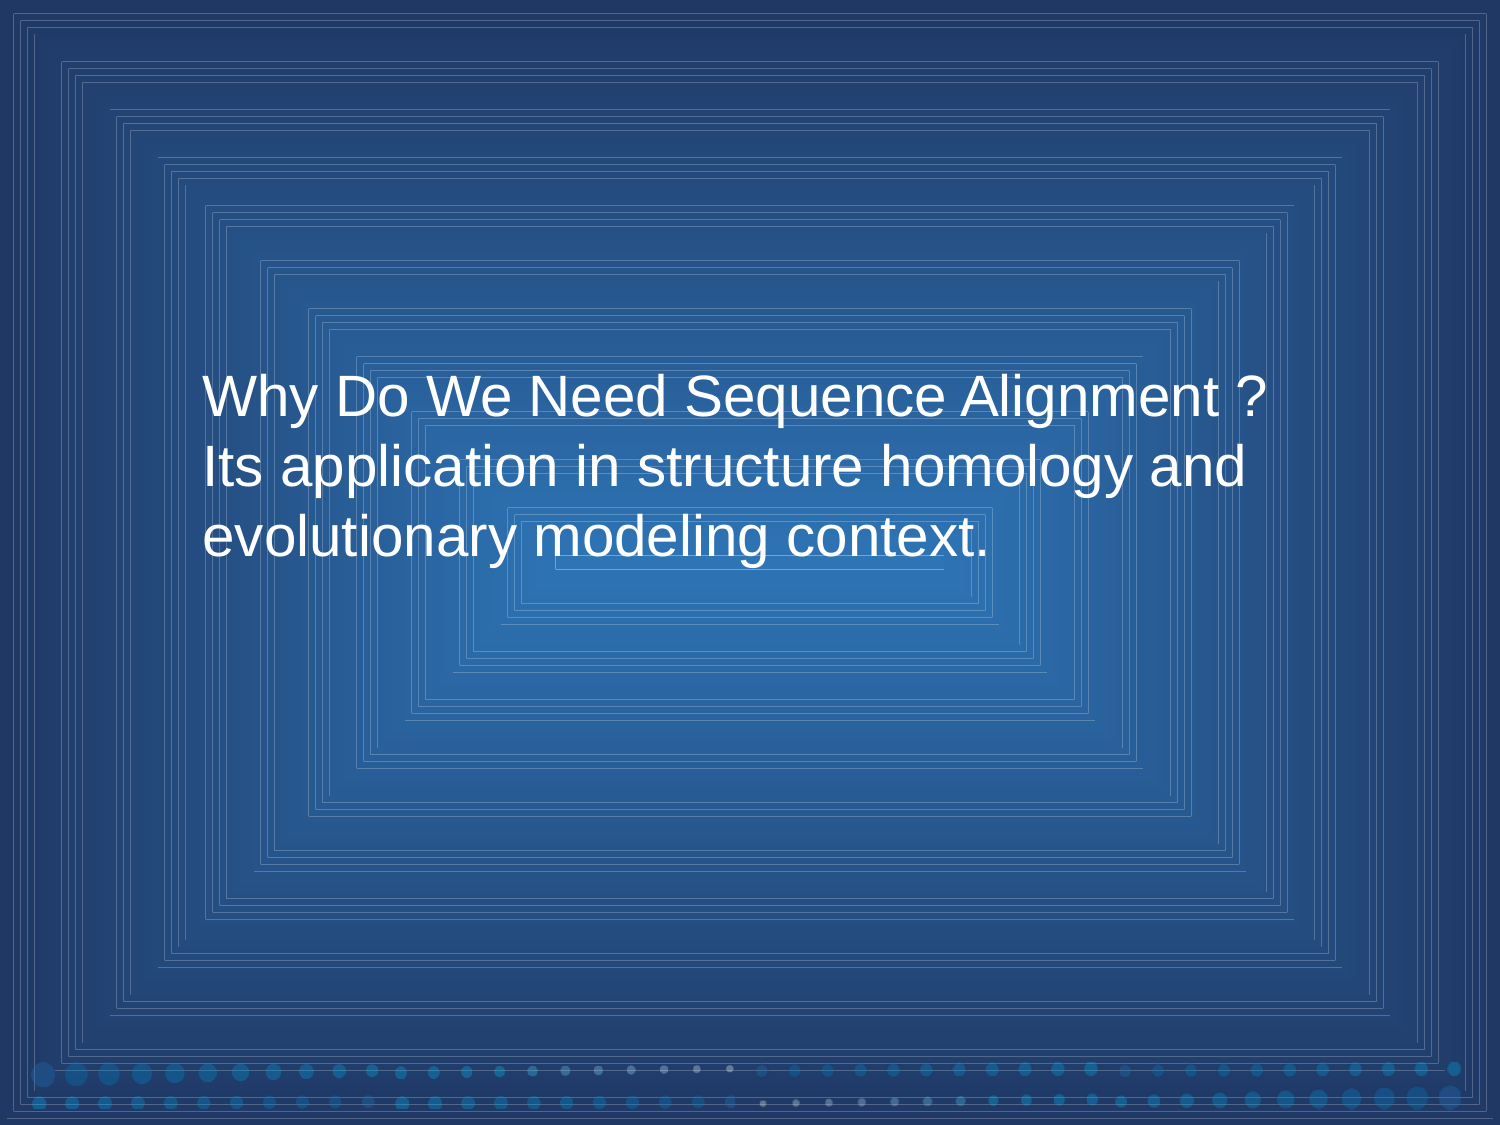

# Why Do We Need Sequence Alignment ? Its application in structure homology and evolutionary modeling context.